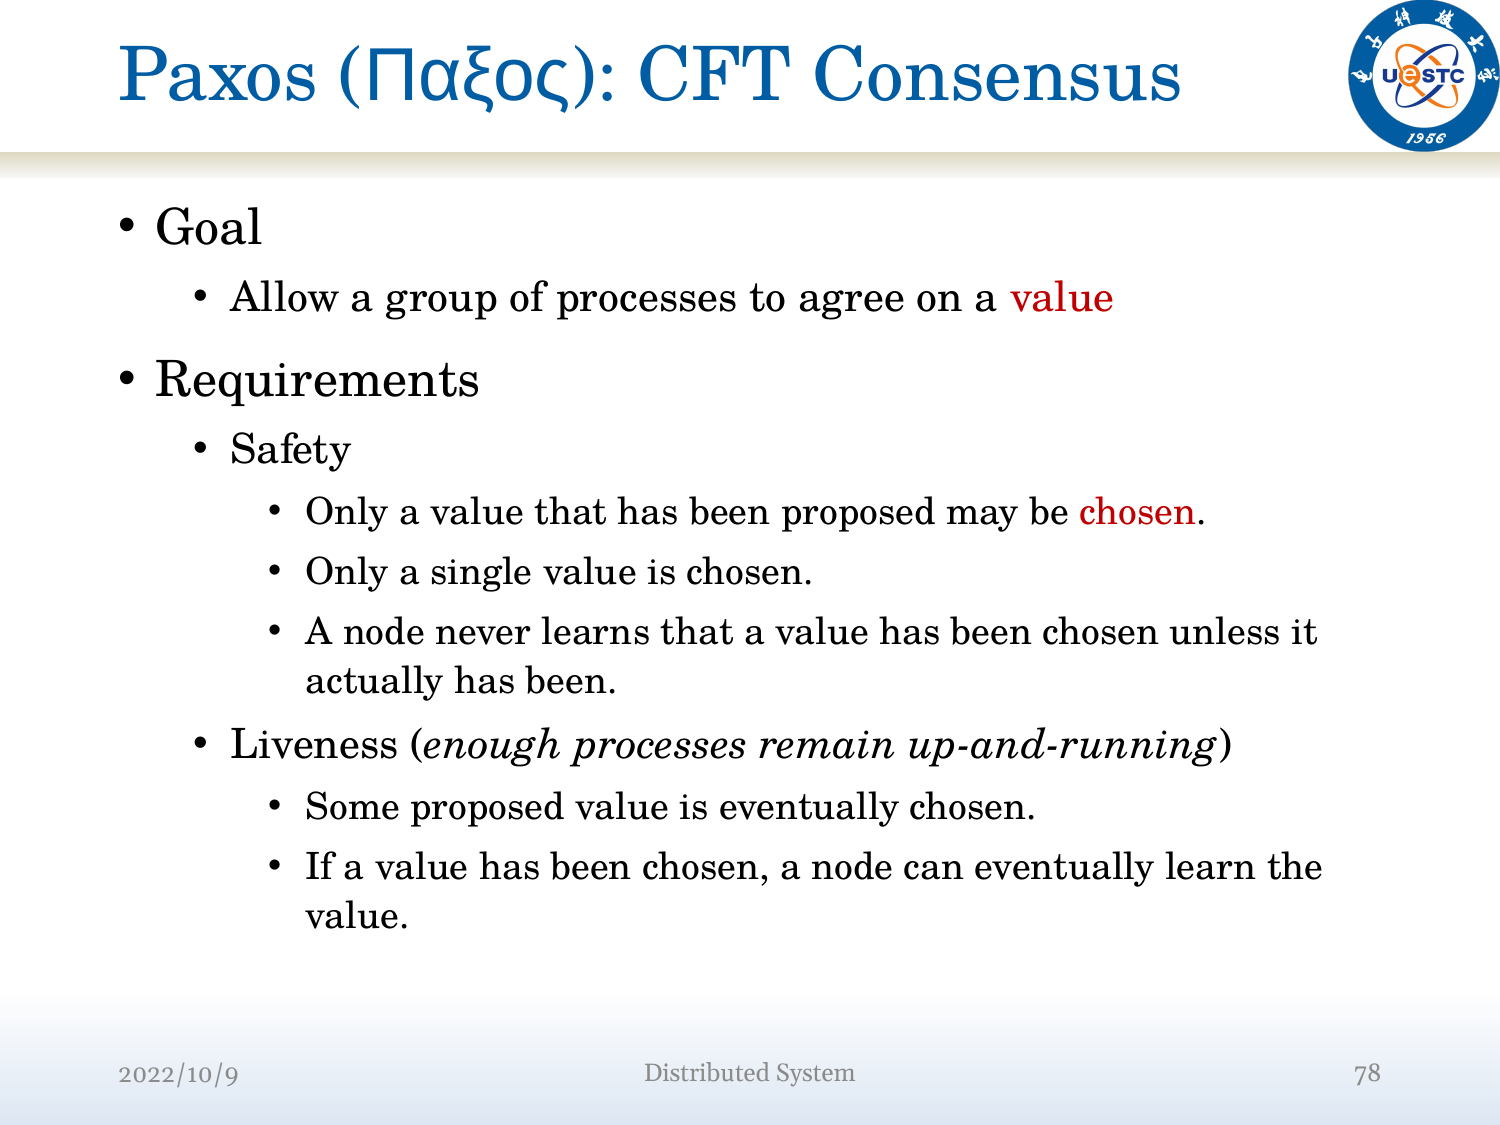

# Paxos (Παξος): CFT Consensus
Goal
Allow a group of processes to agree on a value
Requirements
Safety
Only a value that has been proposed may be chosen.
Only a single value is chosen.
A node never learns that a value has been chosen unless it actually has been.
Liveness (enough processes remain up-and-running)
Some proposed value is eventually chosen.
If a value has been chosen, a node can eventually learn the value.
2022/10/9
Distributed System
78